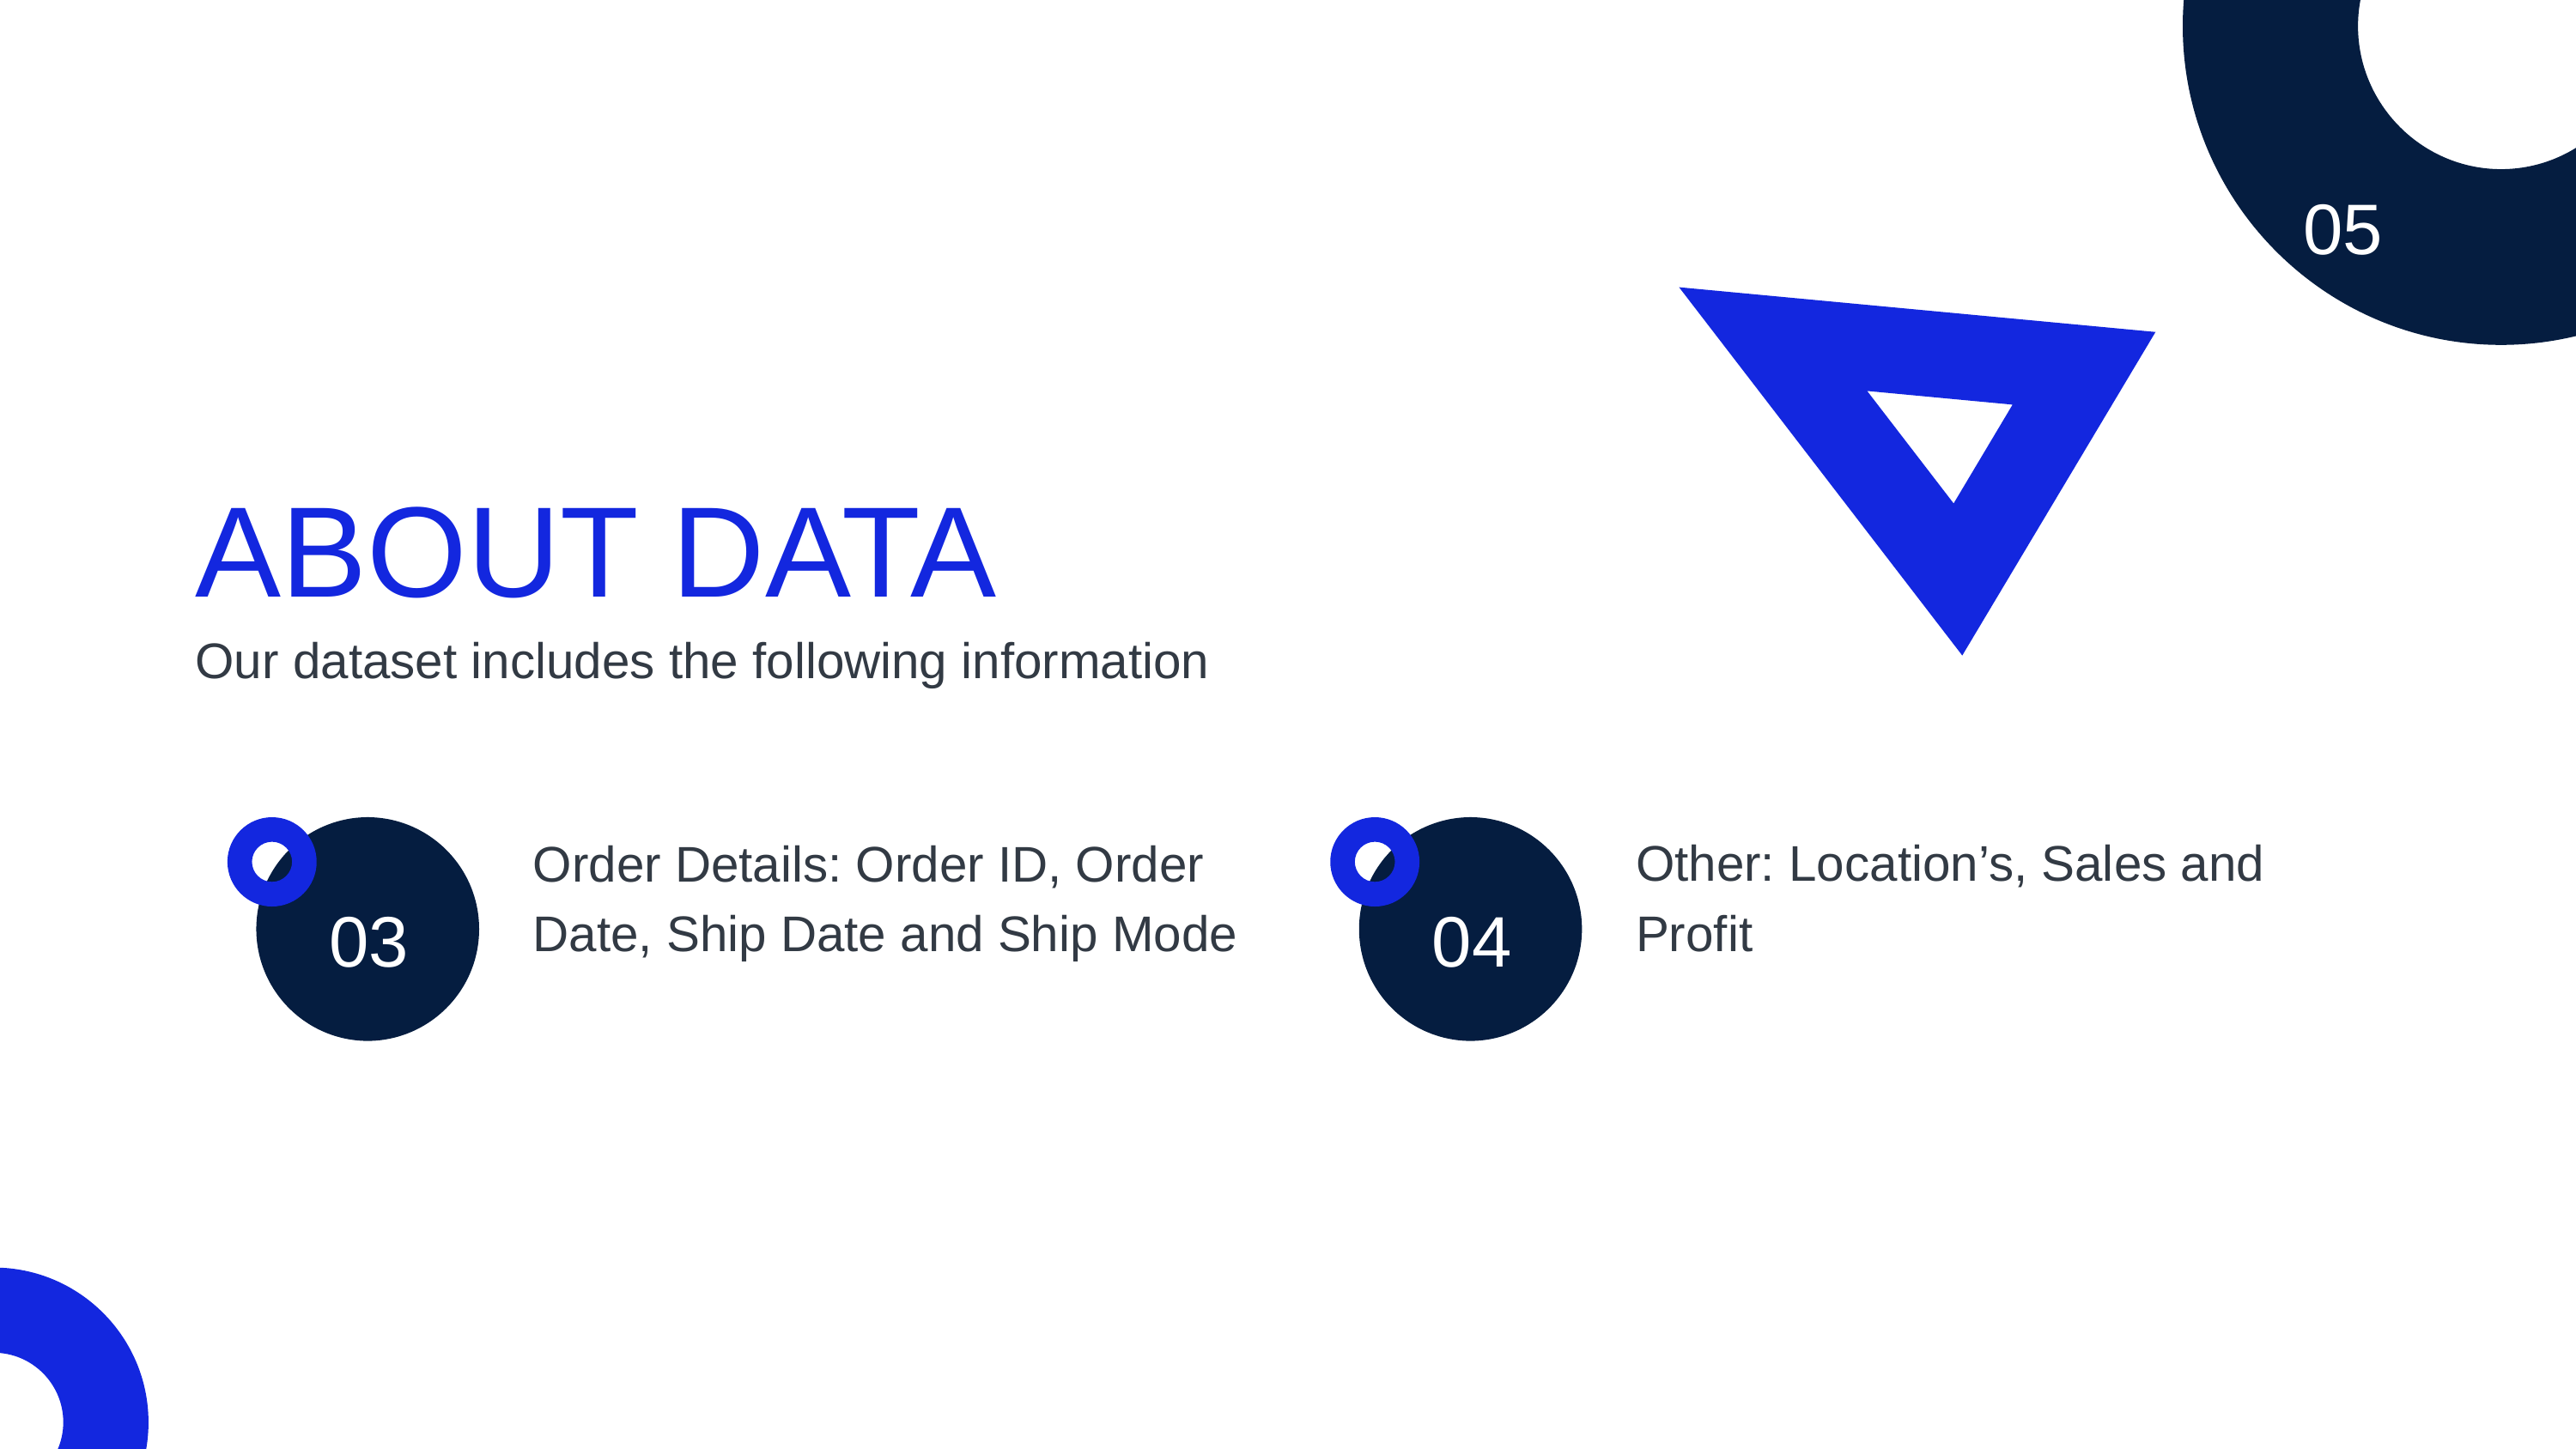

05

ABOUT DATA
Our dataset includes the following information

Order Details: Order ID, Order Date, Ship Date and Ship Mode

Other: Location’s, Sales and Profit
03
04